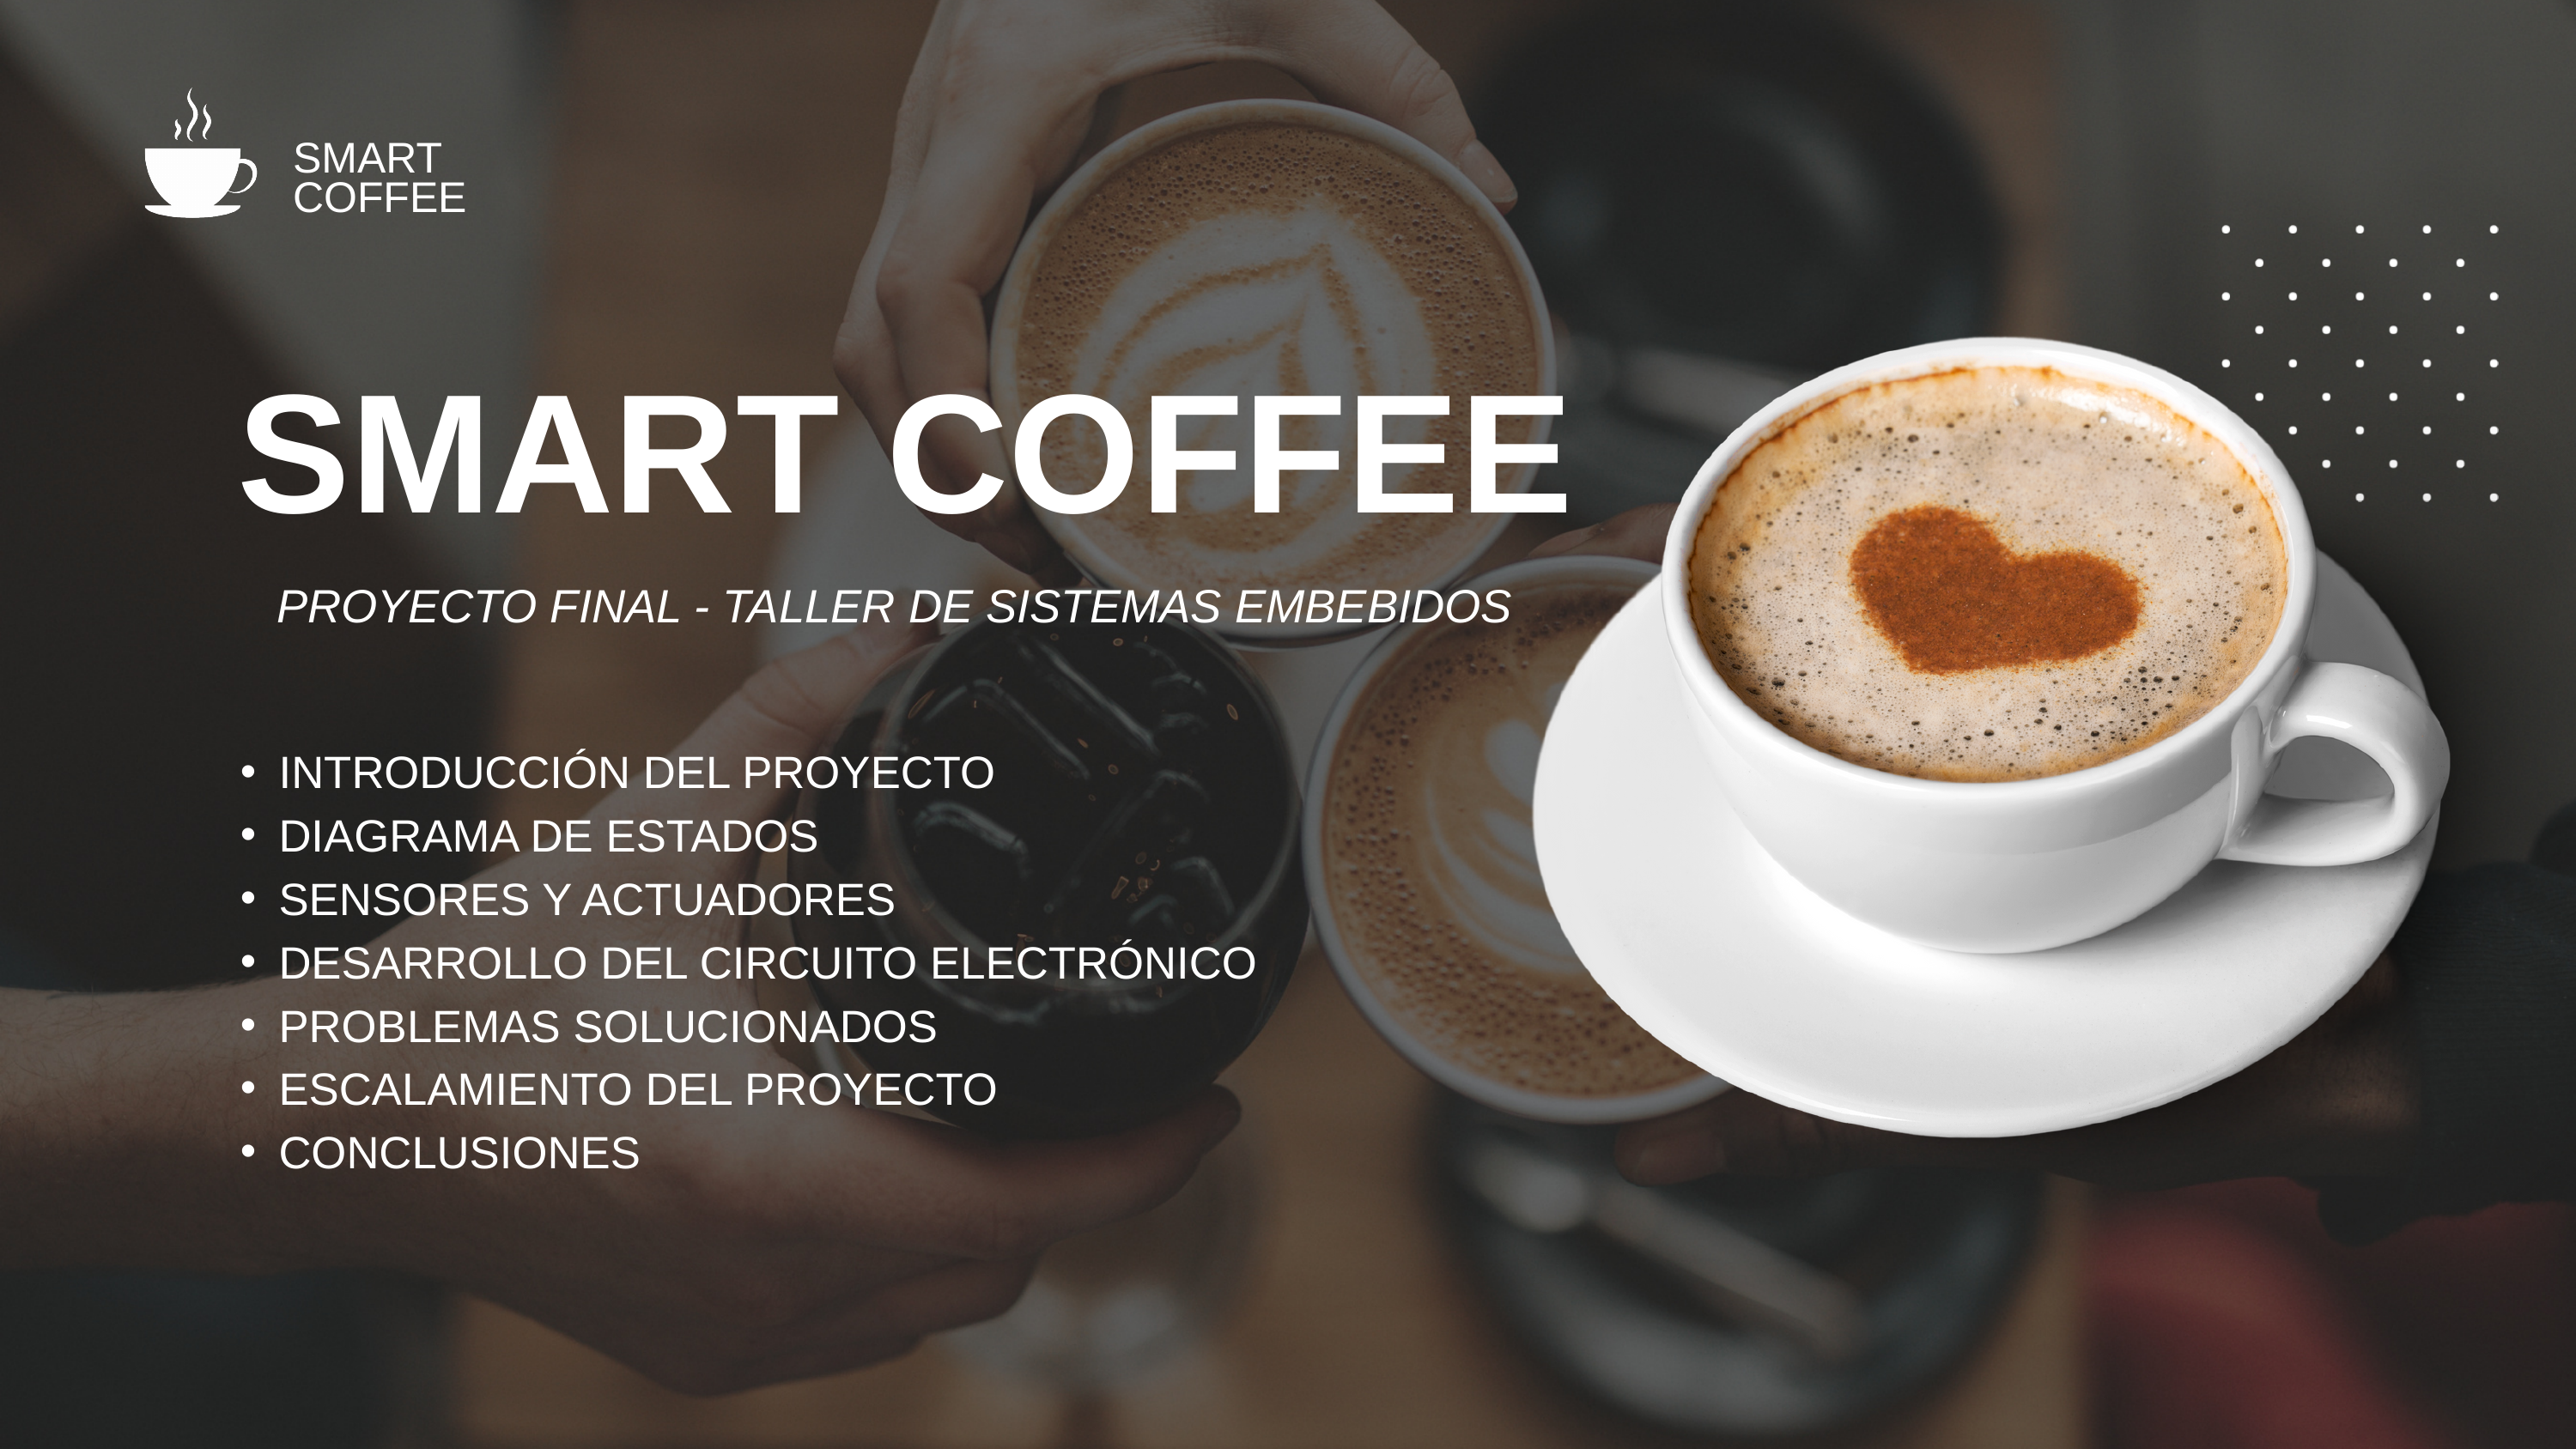

SMART COFFEE

SMART COFFEE

PROYECTO FINAL - TALLER DE SISTEMAS EMBEBIDOS
INTRODUCCIÓN DEL PROYECTO
DIAGRAMA DE ESTADOS
SENSORES Y ACTUADORES
DESARROLLO DEL CIRCUITO ELECTRÓNICO
PROBLEMAS SOLUCIONADOS
ESCALAMIENTO DEL PROYECTO
CONCLUSIONES